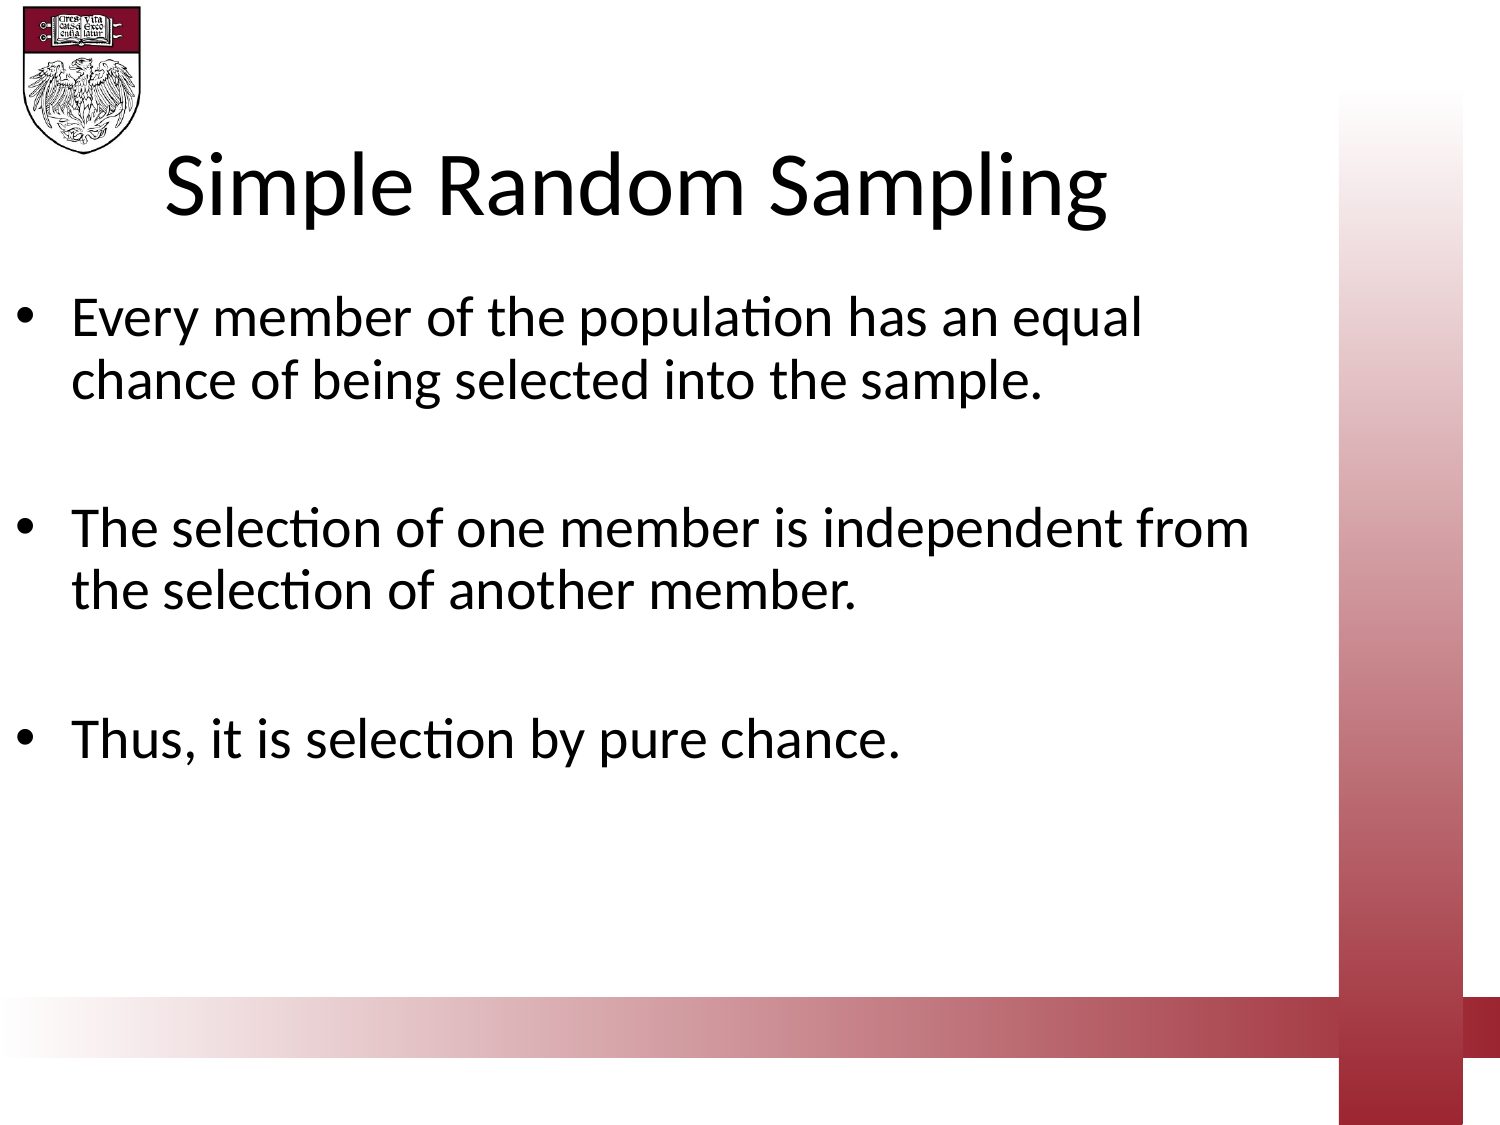

Simple Random Sampling
Every member of the population has an equal chance of being selected into the sample.

The selection of one member is independent from the selection of another member.

Thus, it is selection by pure chance.